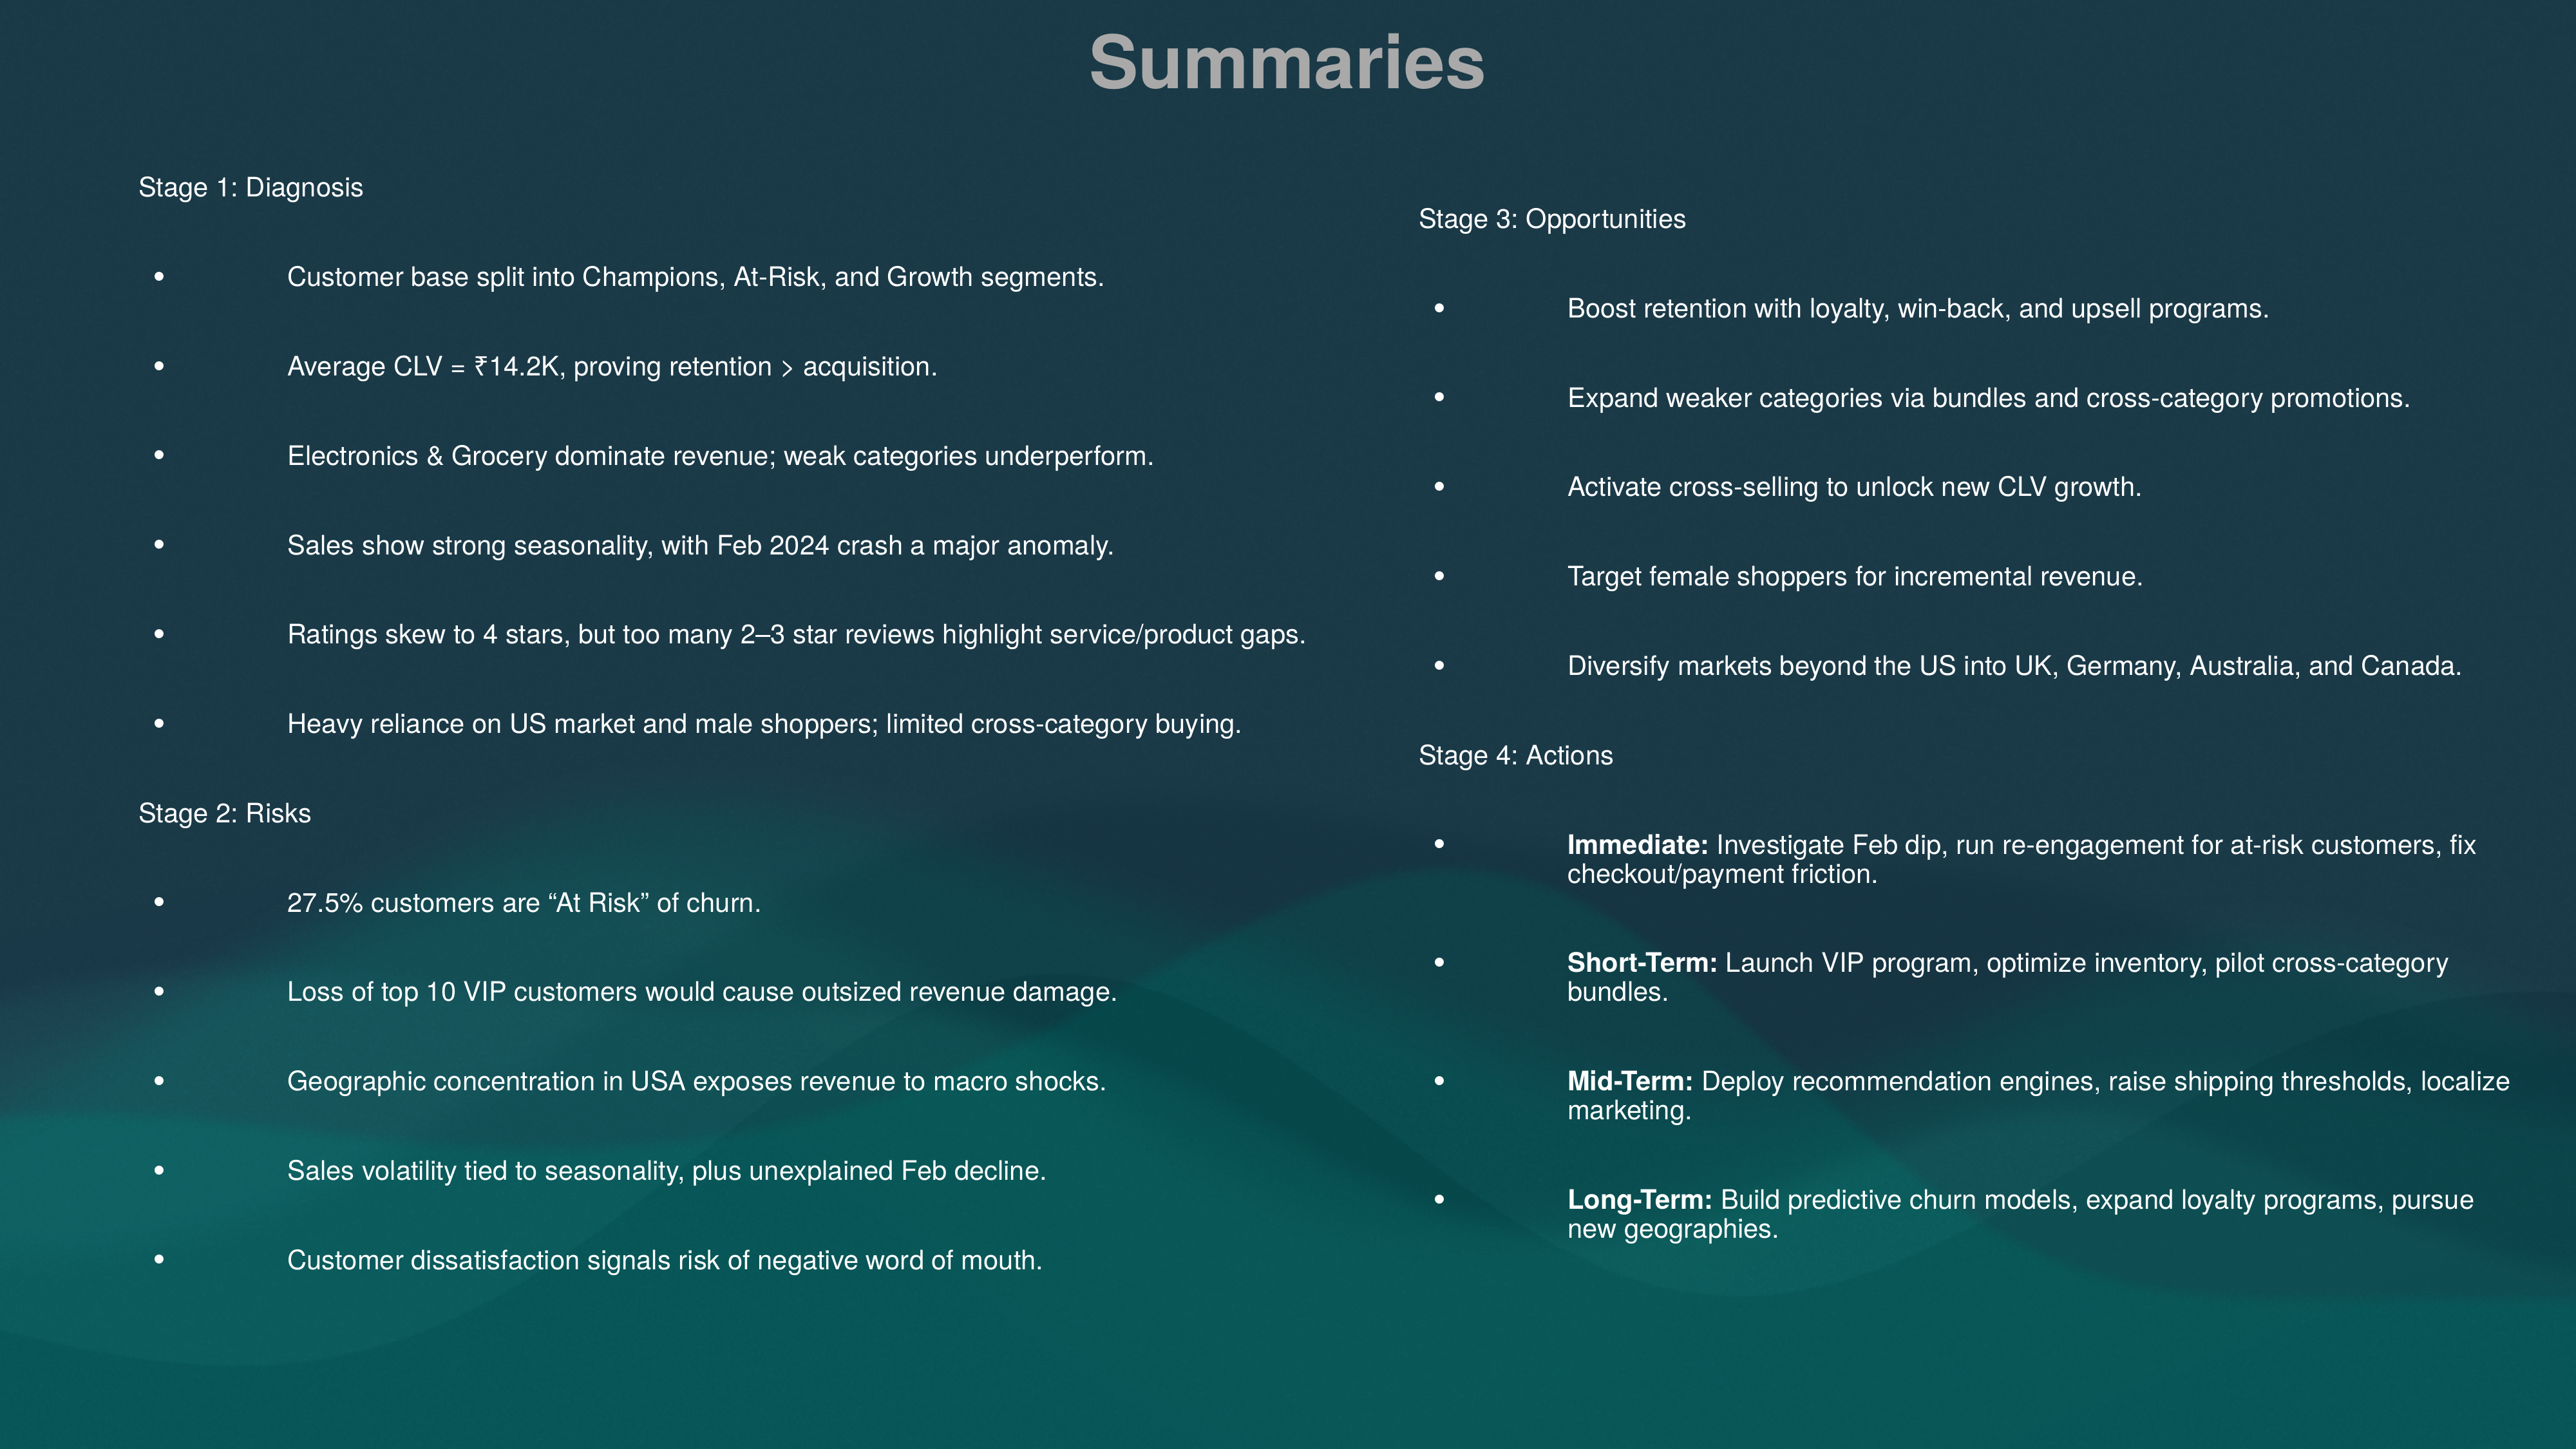

Summaries
Stage 1: Diagnosis
Customer base split into Champions, At-Risk, and Growth segments.
Average CLV = ₹14.2K, proving retention > acquisition.
Electronics & Grocery dominate revenue; weak categories underperform.
Sales show strong seasonality, with Feb 2024 crash a major anomaly.
Ratings skew to 4 stars, but too many 2–3 star reviews highlight service/product gaps.
Heavy reliance on US market and male shoppers; limited cross-category buying.
Stage 2: Risks
27.5% customers are “At Risk” of churn.
Loss of top 10 VIP customers would cause outsized revenue damage.
Geographic concentration in USA exposes revenue to macro shocks.
Sales volatility tied to seasonality, plus unexplained Feb decline.
Customer dissatisfaction signals risk of negative word of mouth.
Stage 3: Opportunities
Boost retention with loyalty, win-back, and upsell programs.
Expand weaker categories via bundles and cross-category promotions.
Activate cross-selling to unlock new CLV growth.
Target female shoppers for incremental revenue.
Diversify markets beyond the US into UK, Germany, Australia, and Canada.
Stage 4: Actions
Immediate: Investigate Feb dip, run re-engagement for at-risk customers, fix checkout/payment friction.
Short-Term: Launch VIP program, optimize inventory, pilot cross-category bundles.
Mid-Term: Deploy recommendation engines, raise shipping thresholds, localize marketing.
Long-Term: Build predictive churn models, expand loyalty programs, pursue new geographies.